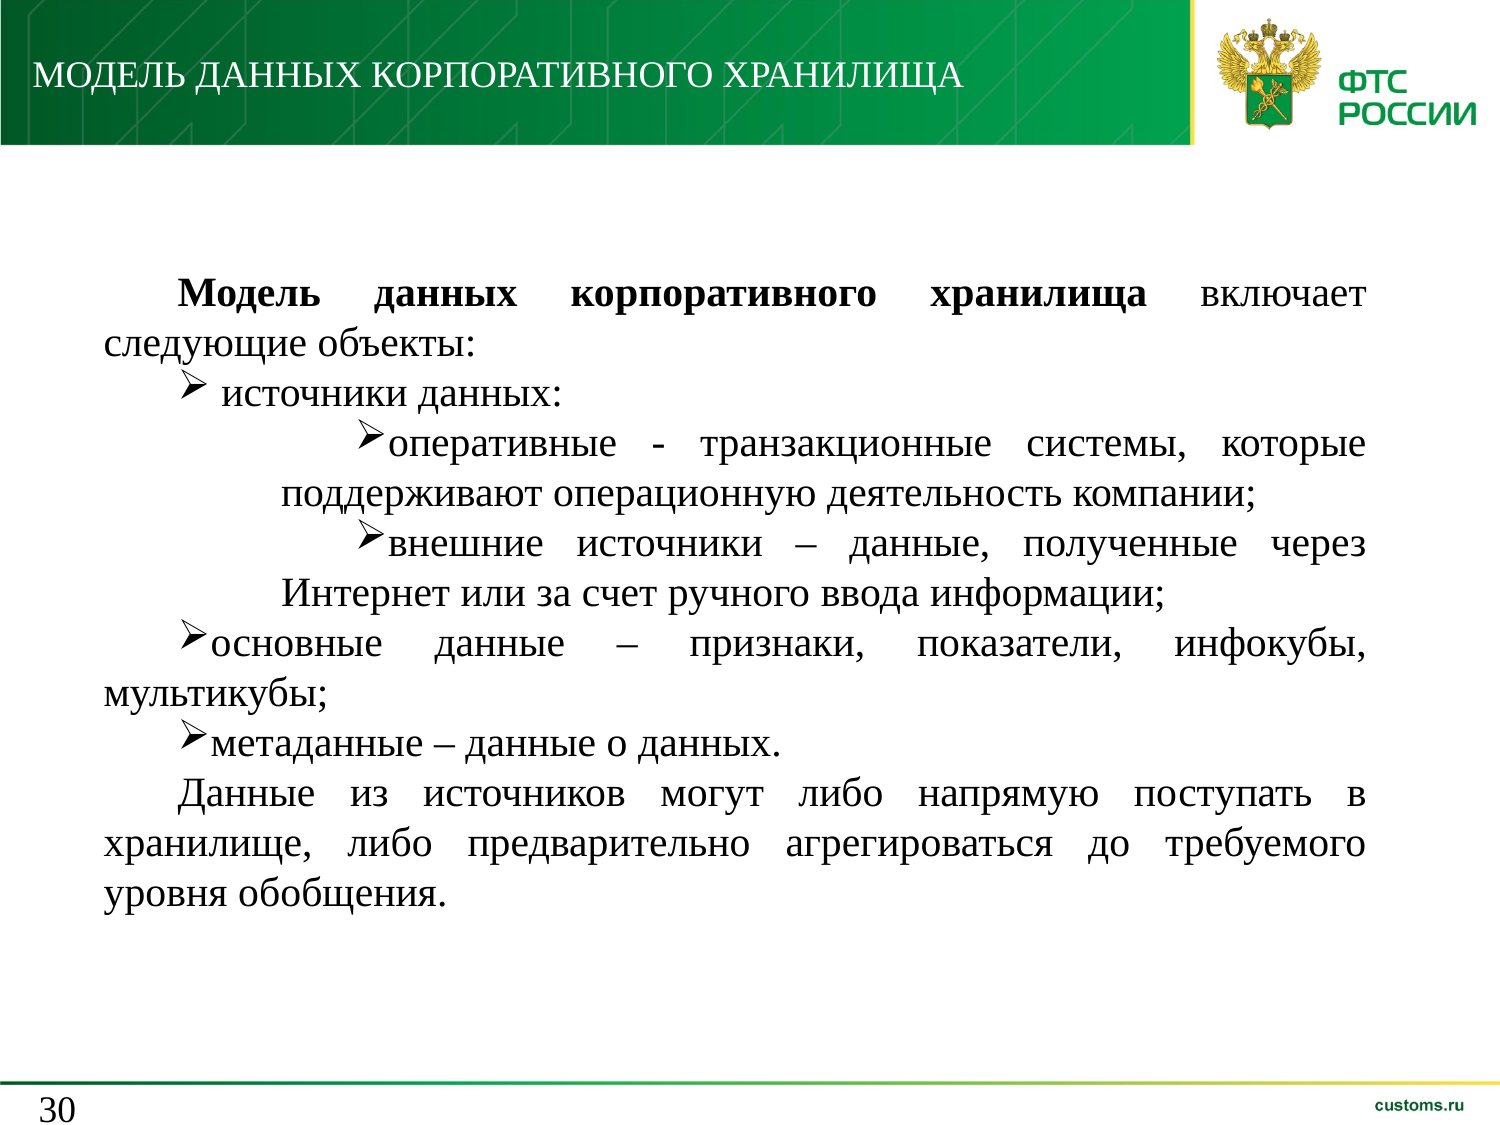

МОДЕЛЬ ДАННЫХ КОРПОРАТИВНОГО ХРАНИЛИЩА

Модель данных корпоративного хранилища включает следующие объекты:
 источники данных:
оперативные - транзакционные системы, которые поддерживают операционную деятельность компании;
внешние источники – данные, полученные через Интернет или за счет ручного ввода информации;
основные данные – признаки, показатели, инфокубы, мультикубы;
метаданные – данные о данных.
Данные из источников могут либо напрямую поступать в хранилище, либо предварительно агрегироваться до требуемого уровня обобщения.
30